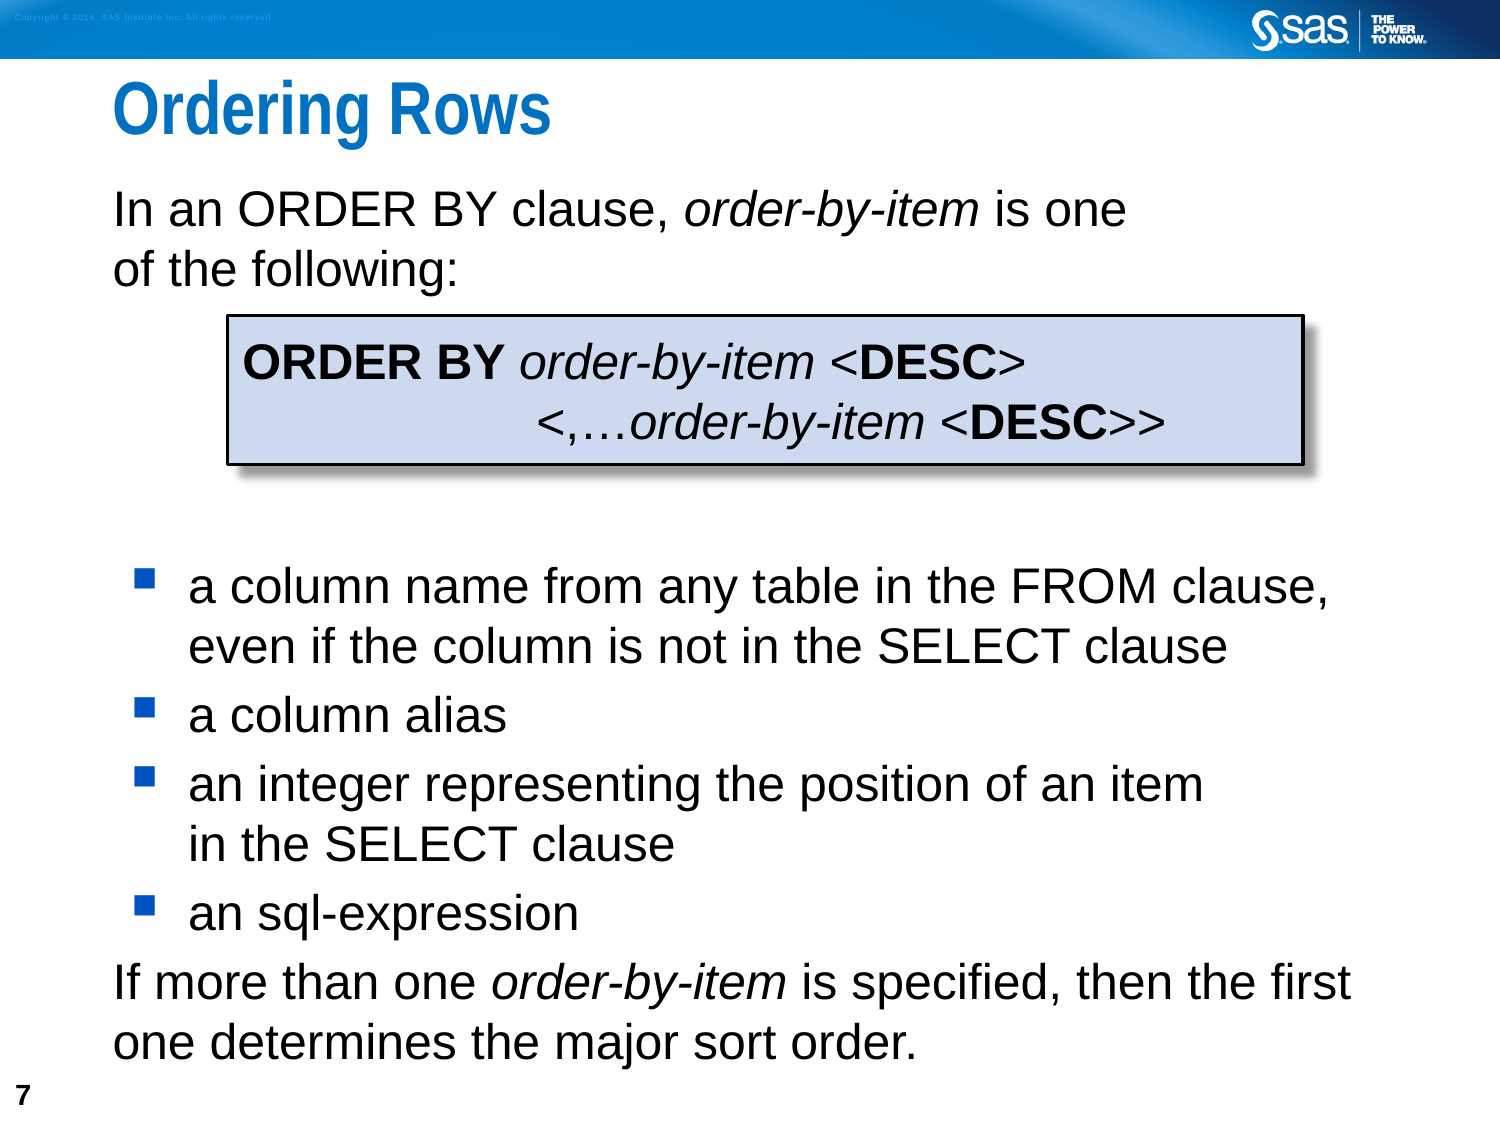

# Ordering Rows
In an ORDER BY clause, order-by-item is one
of the following:

a column name from any table in the FROM clause, even if the column is not in the SELECT clause
a column alias
an integer representing the position of an item
in the SELECT clause
an sql-expression
If more than one order-by-item is specified, then the first one determines the major sort order.
ORDER BY order-by-item <DESC>
                     <,…order-by-item <DESC>>